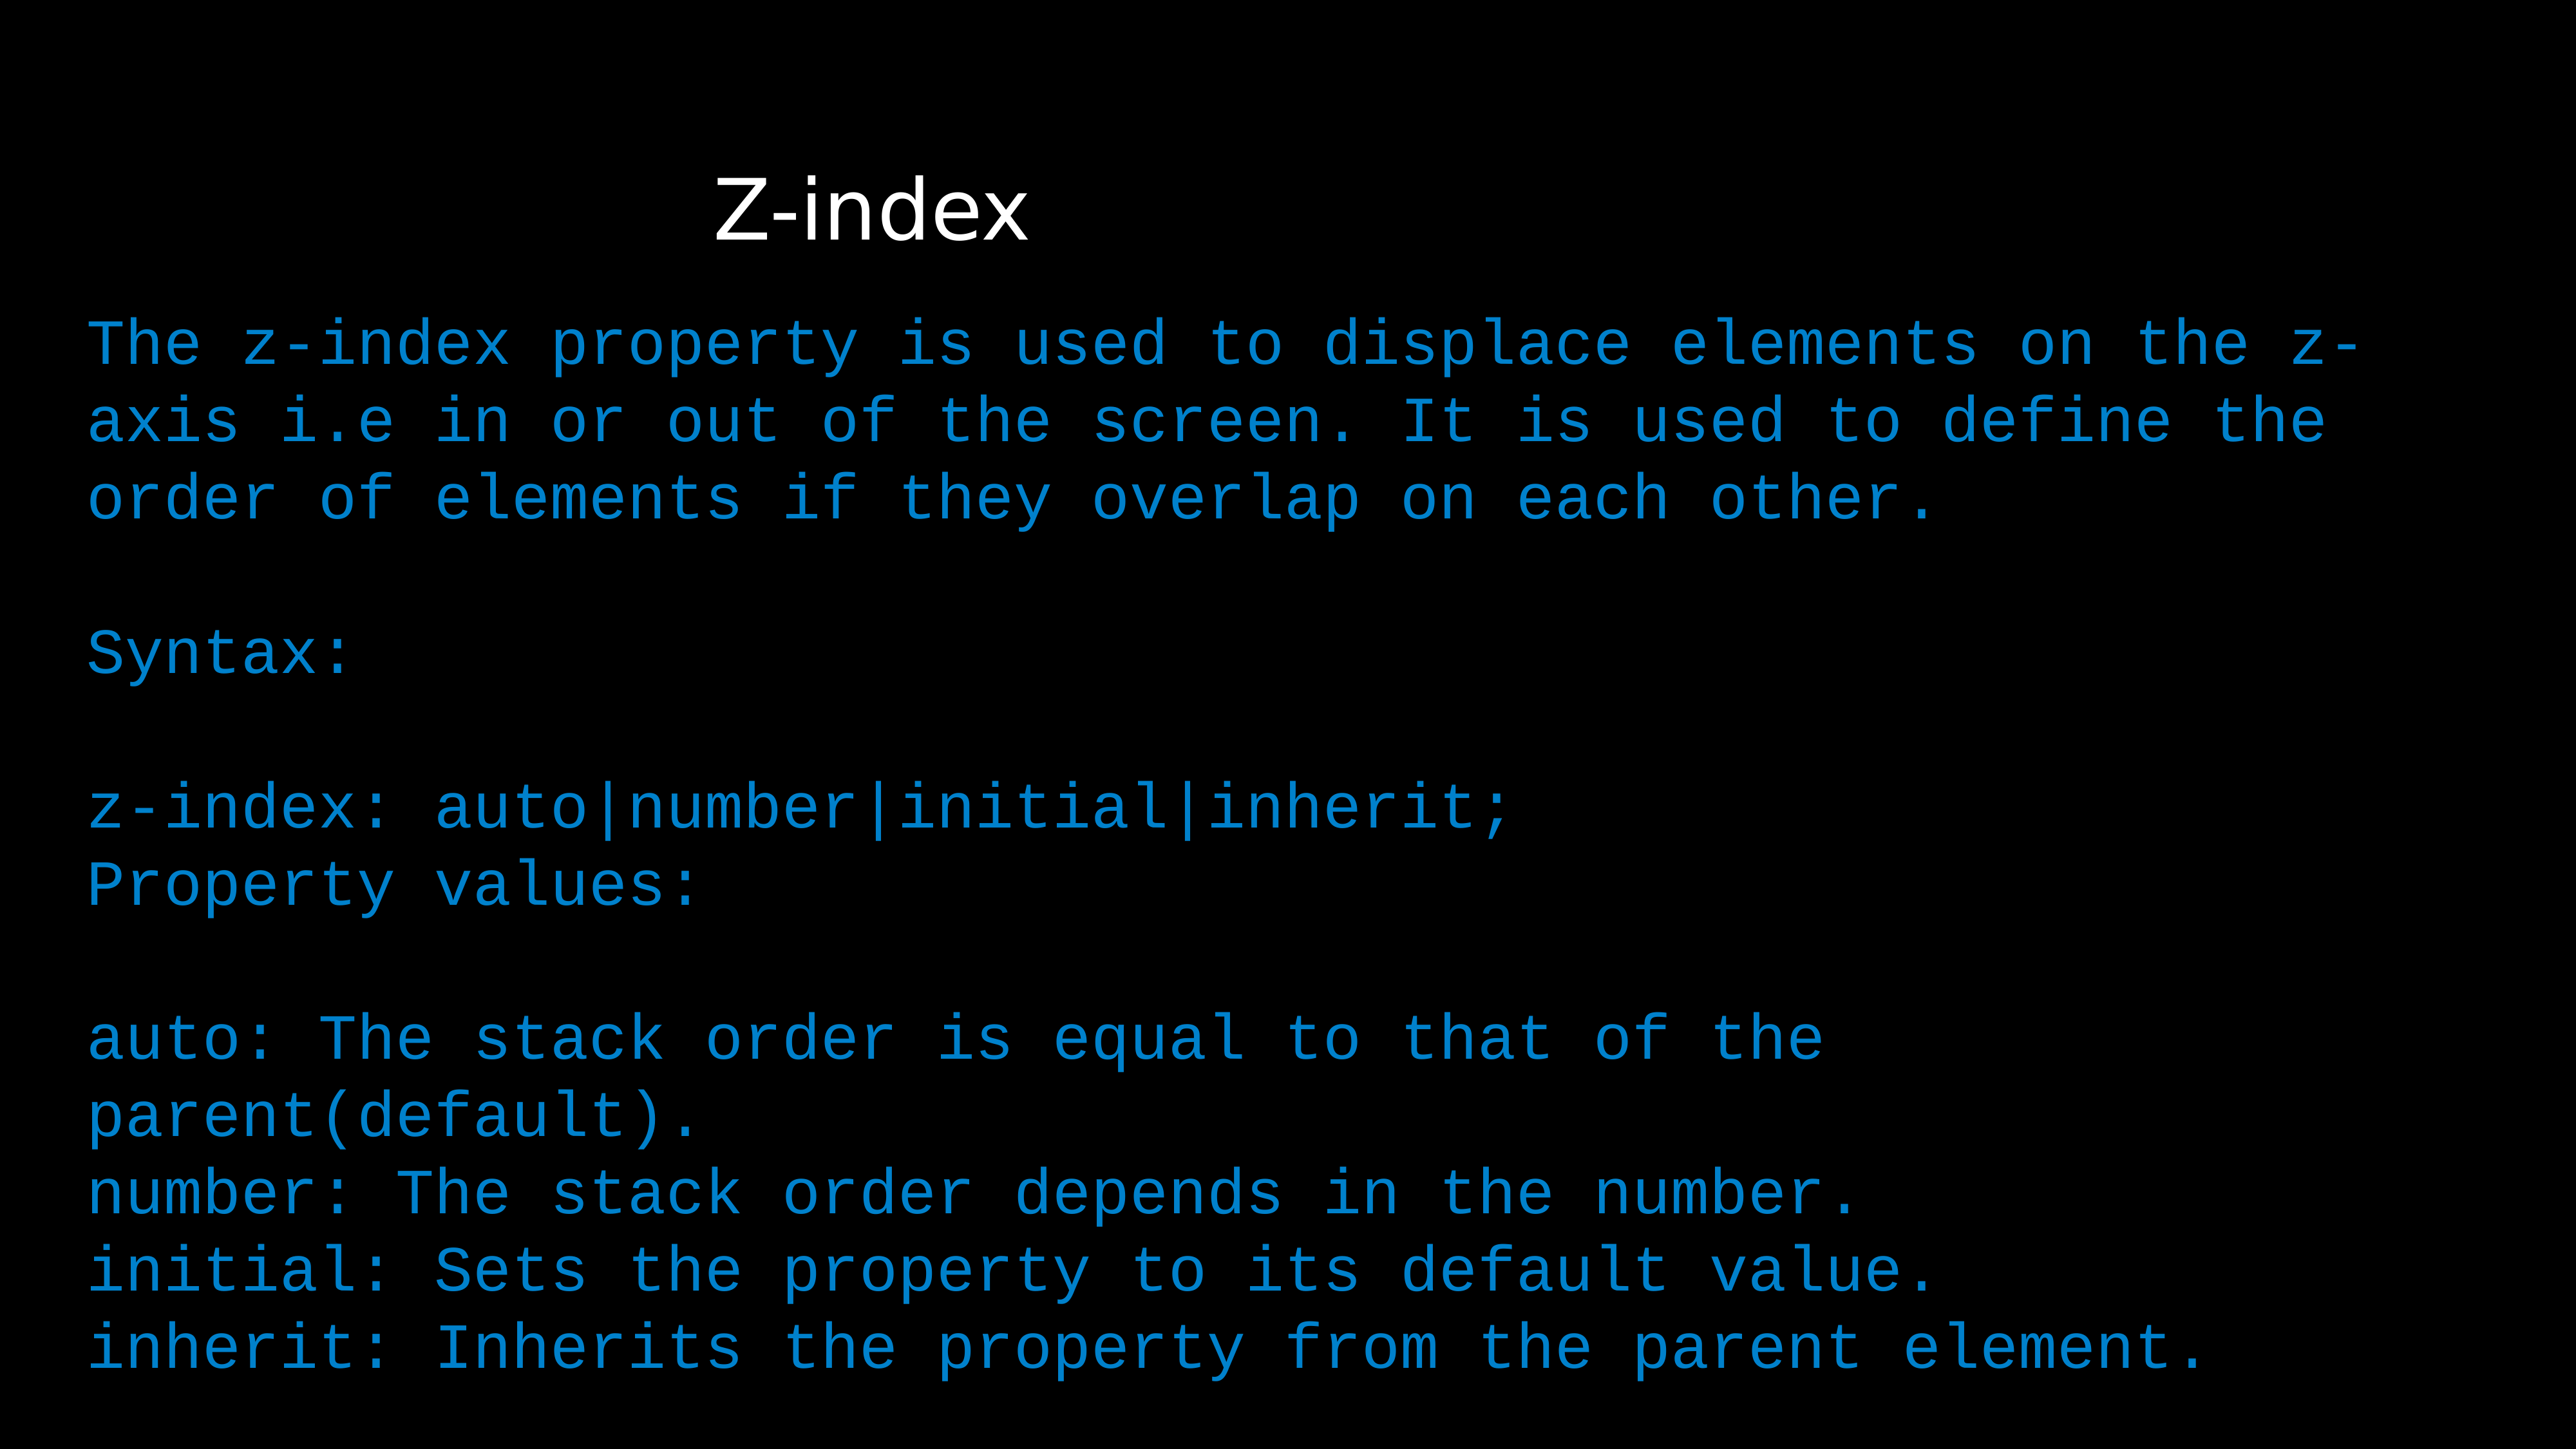

Z-index

The z-index property is used to displace elements on the z-axis i.e in or out of the screen. It is used to define the order of elements if they overlap on each other.

Syntax:

z-index: auto|number|initial|inherit;
Property values:

auto: The stack order is equal to that of the parent(default).
number: The stack order depends in the number.
initial: Sets the property to its default value.
inherit: Inherits the property from the parent element.